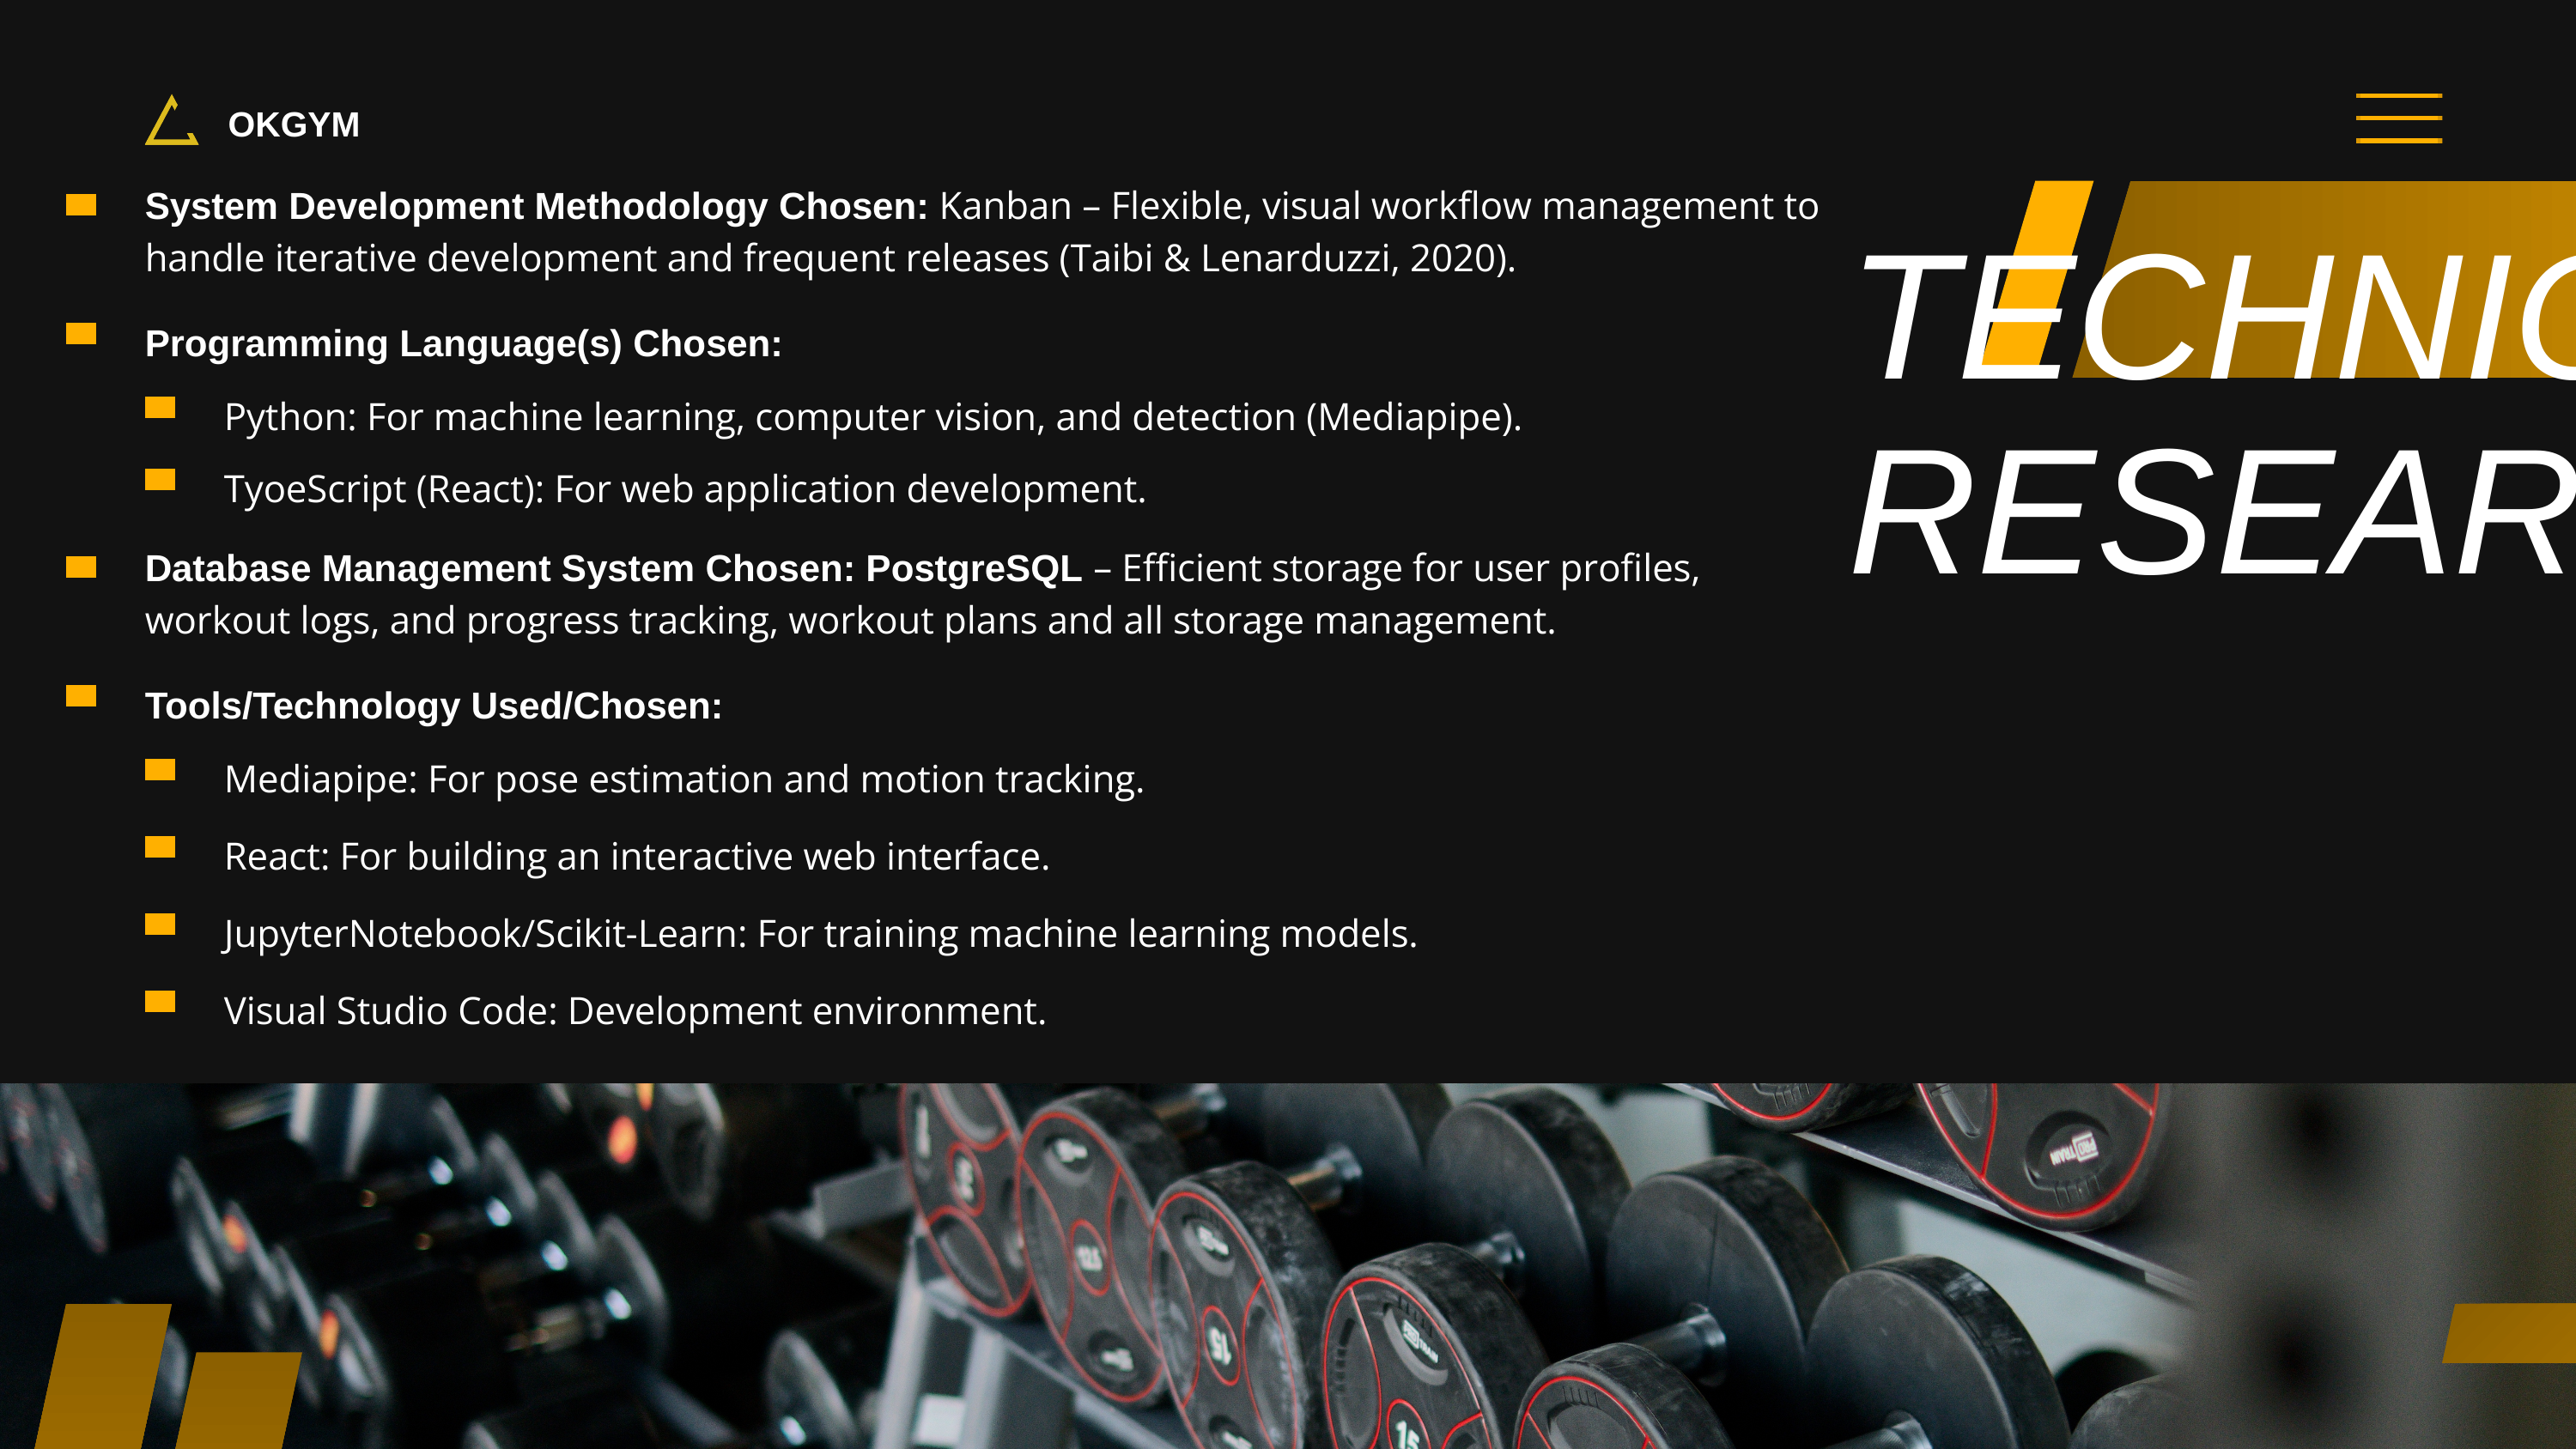

OKGYM
System Development Methodology Chosen: Kanban – Flexible, visual workflow management to handle iterative development and frequent releases (Taibi & Lenarduzzi, 2020).

TECHNICAL RESEARCH
Programming Language(s) Chosen:

Python: For machine learning, computer vision, and detection (Mediapipe).

TyoeScript (React): For web application development.

Database Management System Chosen: PostgreSQL – Efficient storage for user profiles, workout logs, and progress tracking, workout plans and all storage management.

Tools/Technology Used/Chosen:

Mediapipe: For pose estimation and motion tracking.

React: For building an interactive web interface.

JupyterNotebook/Scikit-Learn: For training machine learning models.

Visual Studio Code: Development environment.